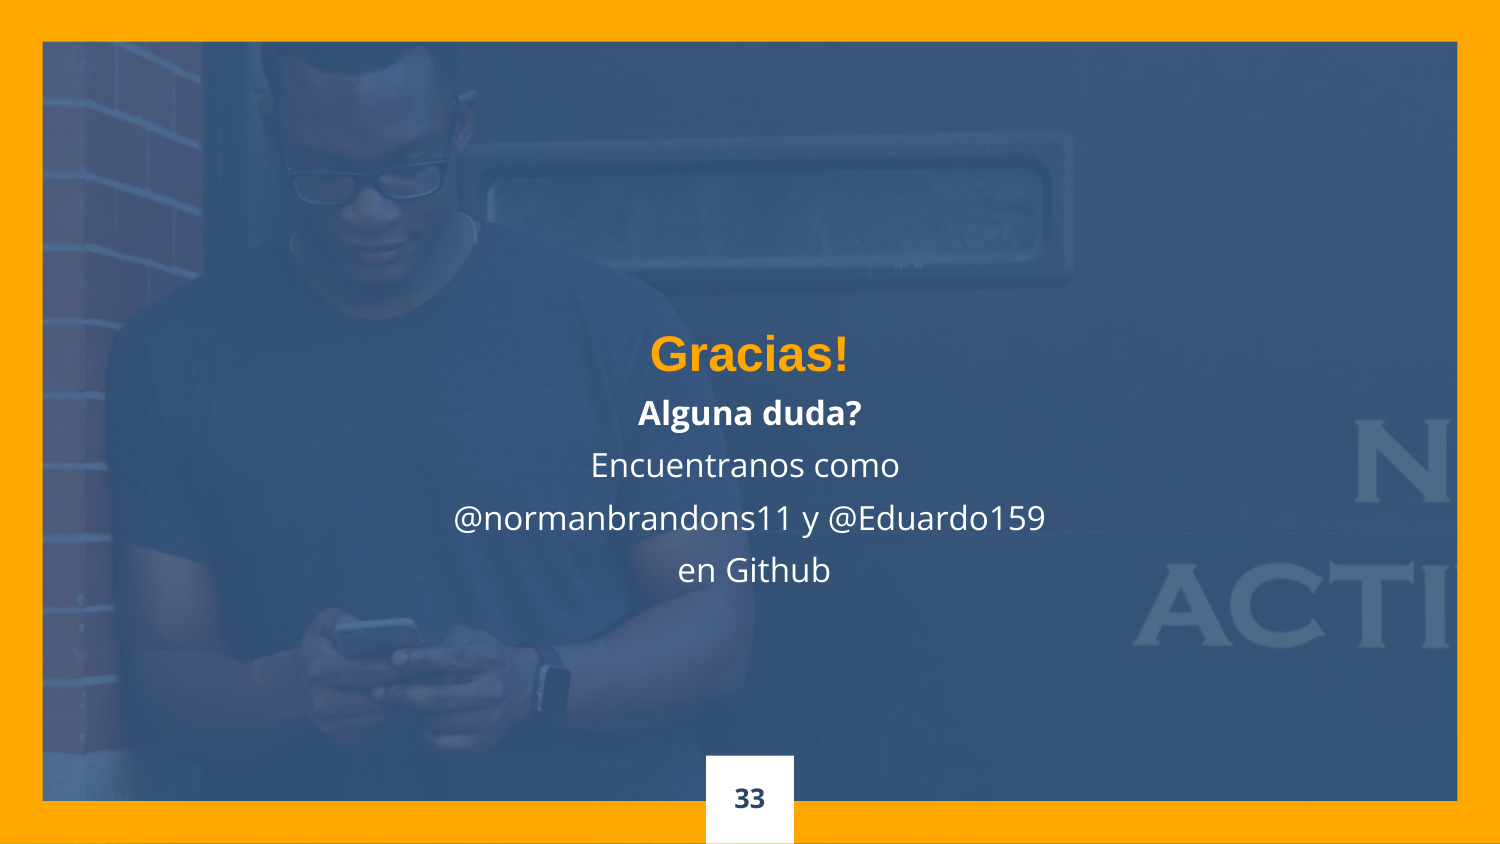

Gracias!
Alguna duda?
Encuentranos como
@normanbrandons11 y @Eduardo159
 en Github
33